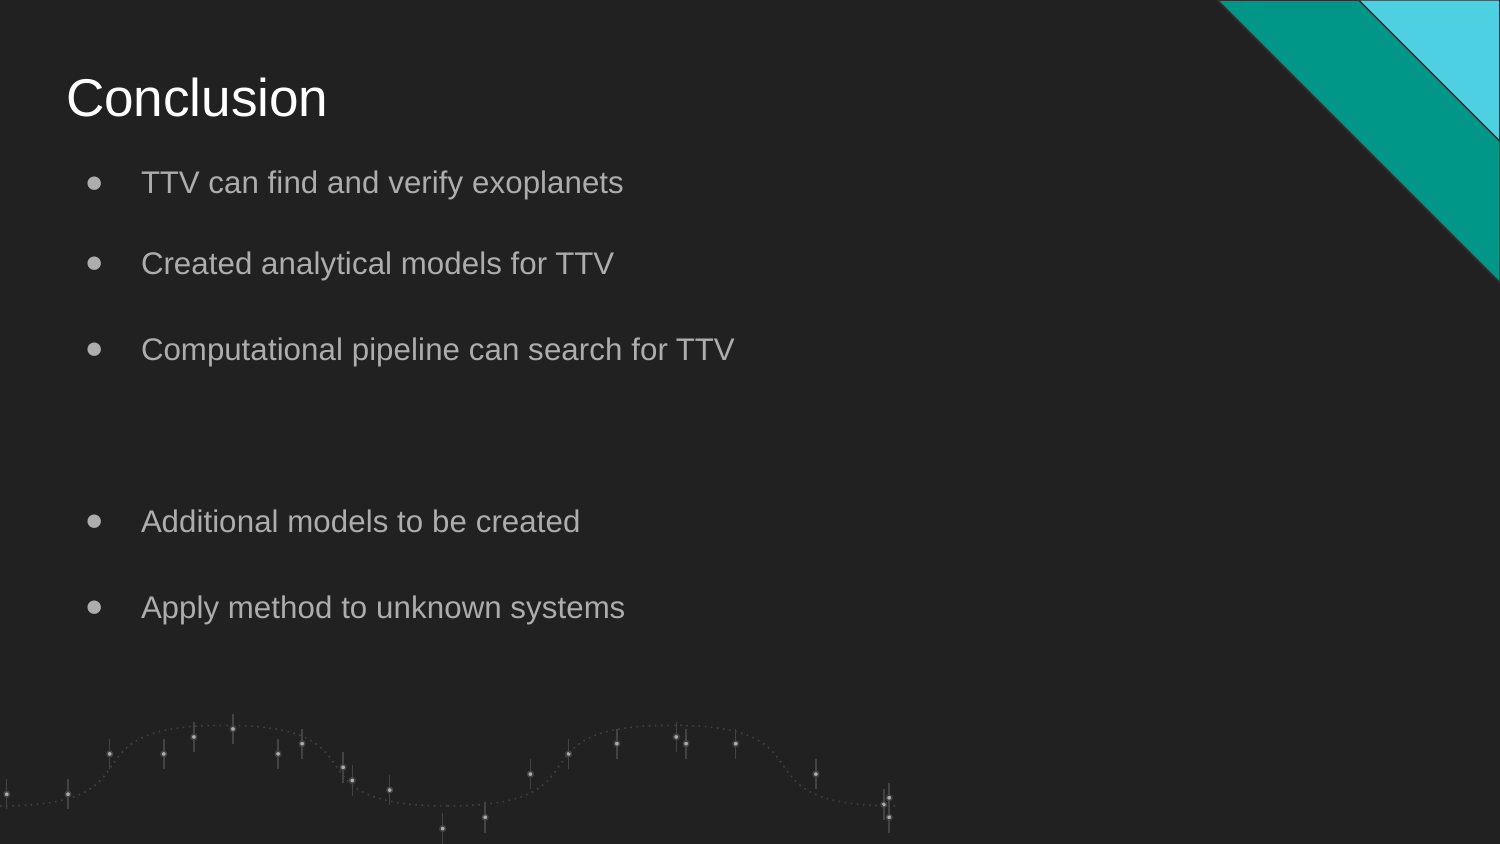

# Conclusion
TTV can find and verify exoplanets
Created analytical models for TTV
Computational pipeline can search for TTV
Additional models to be created
Apply method to unknown systems